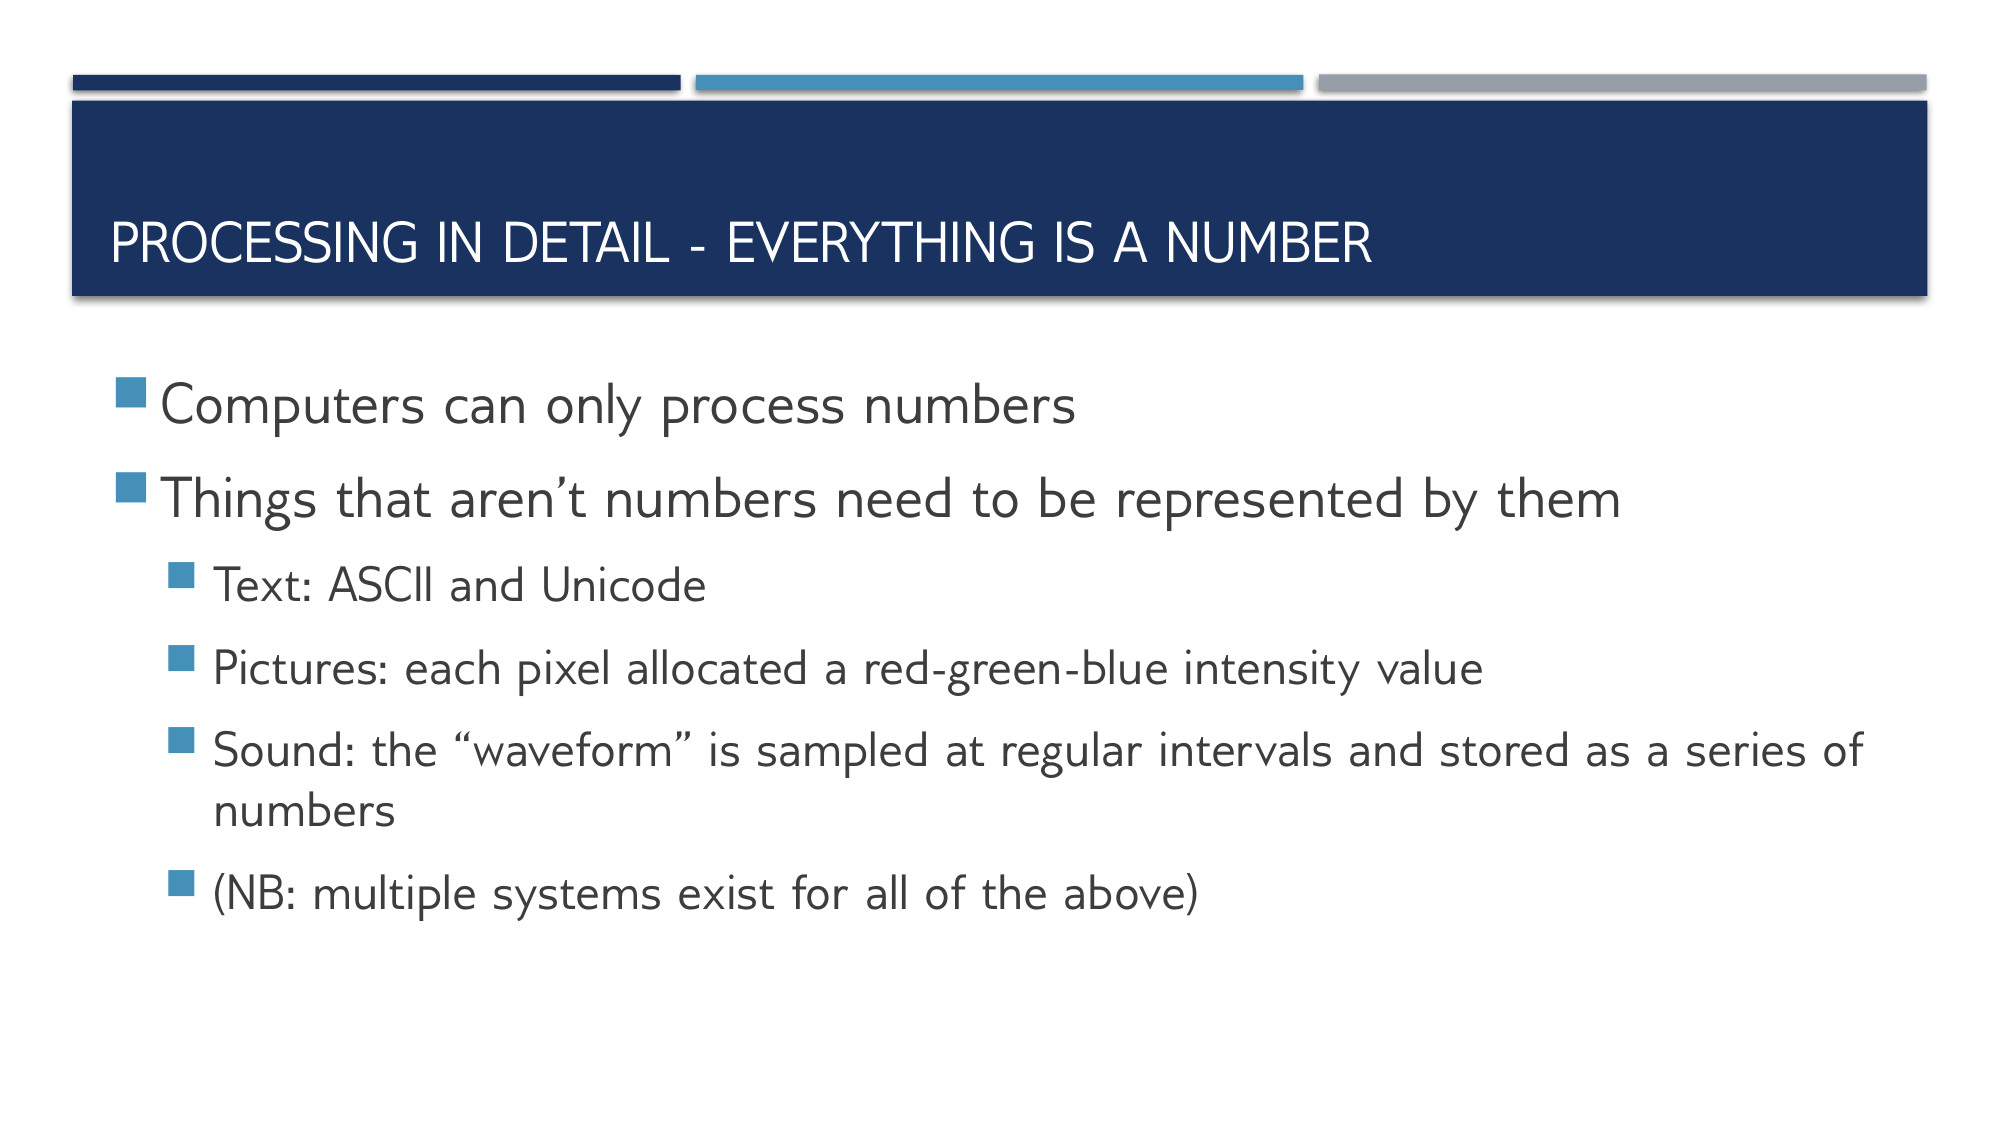

# Processing in detail - Everything is a number
Computers can only process numbers
Things that aren’t numbers need to be represented by them
Text: ASCII and Unicode
Pictures: each pixel allocated a red-green-blue intensity value
Sound: the “waveform” is sampled at regular intervals and stored as a series of numbers
(NB: multiple systems exist for all of the above)